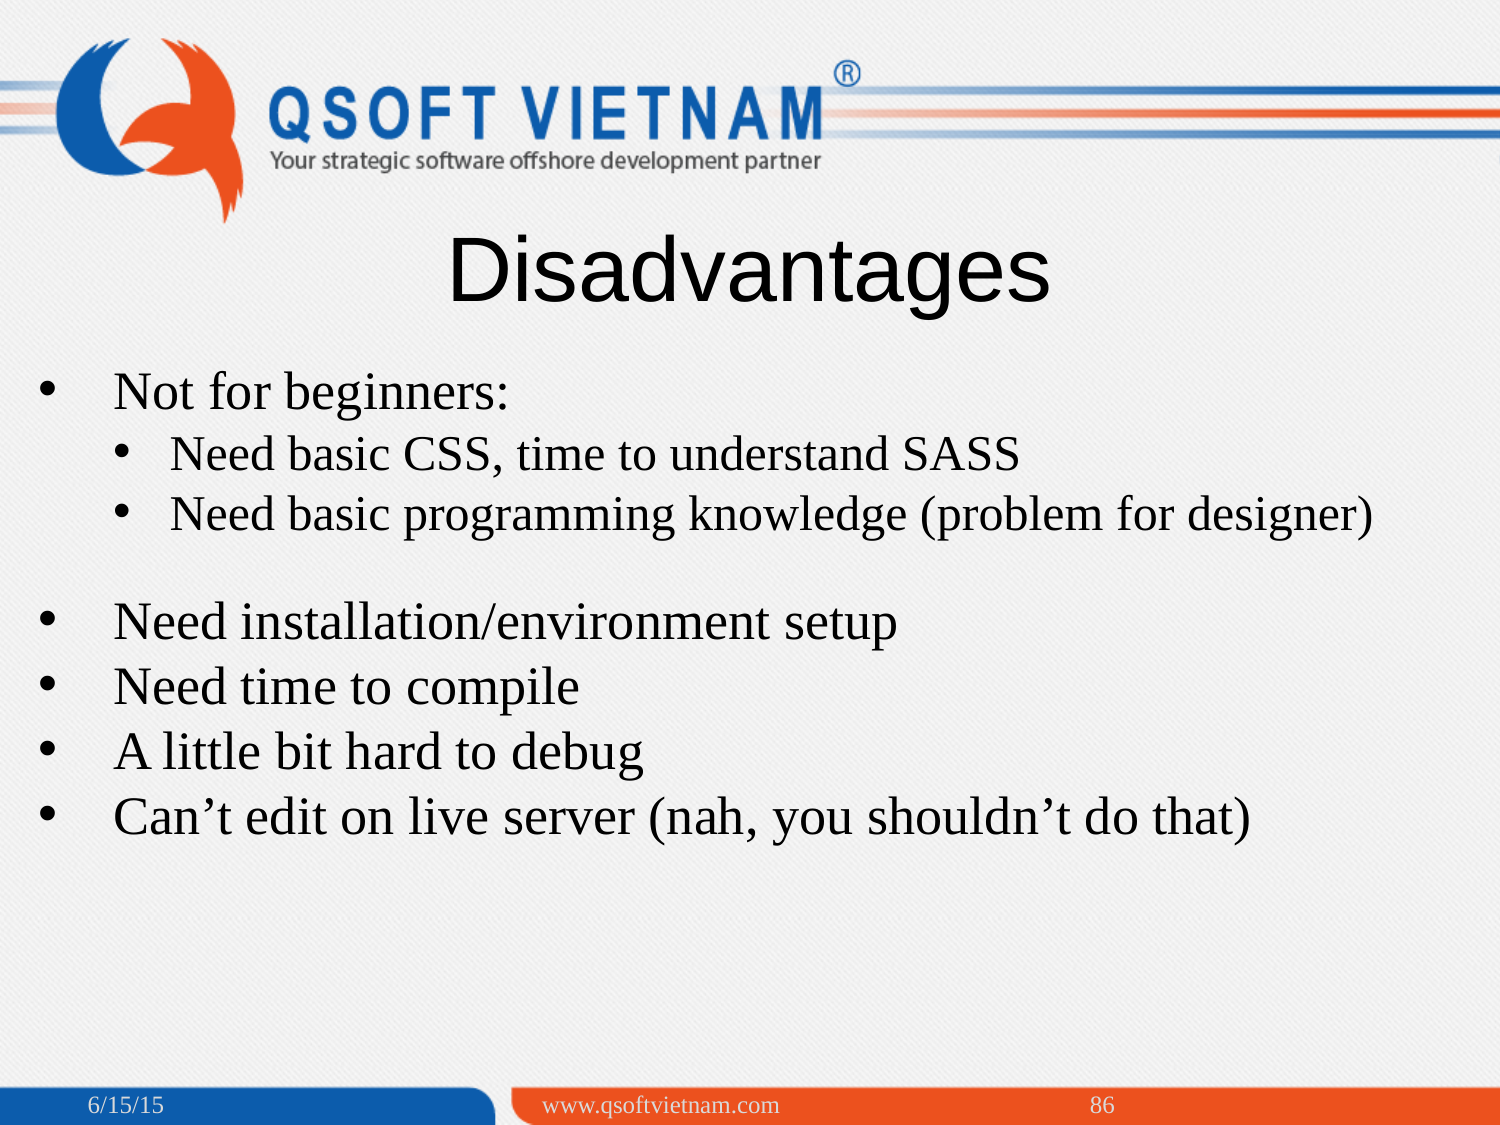

Disadvantages
Not for beginners:
Need basic CSS, time to understand SASS
Need basic programming knowledge (problem for designer)

Need installation/environment setup
Need time to compile
A little bit hard to debug
Can’t edit on live server (nah, you shouldn’t do that)

6/15/15
www.qsoftvietnam.com
86